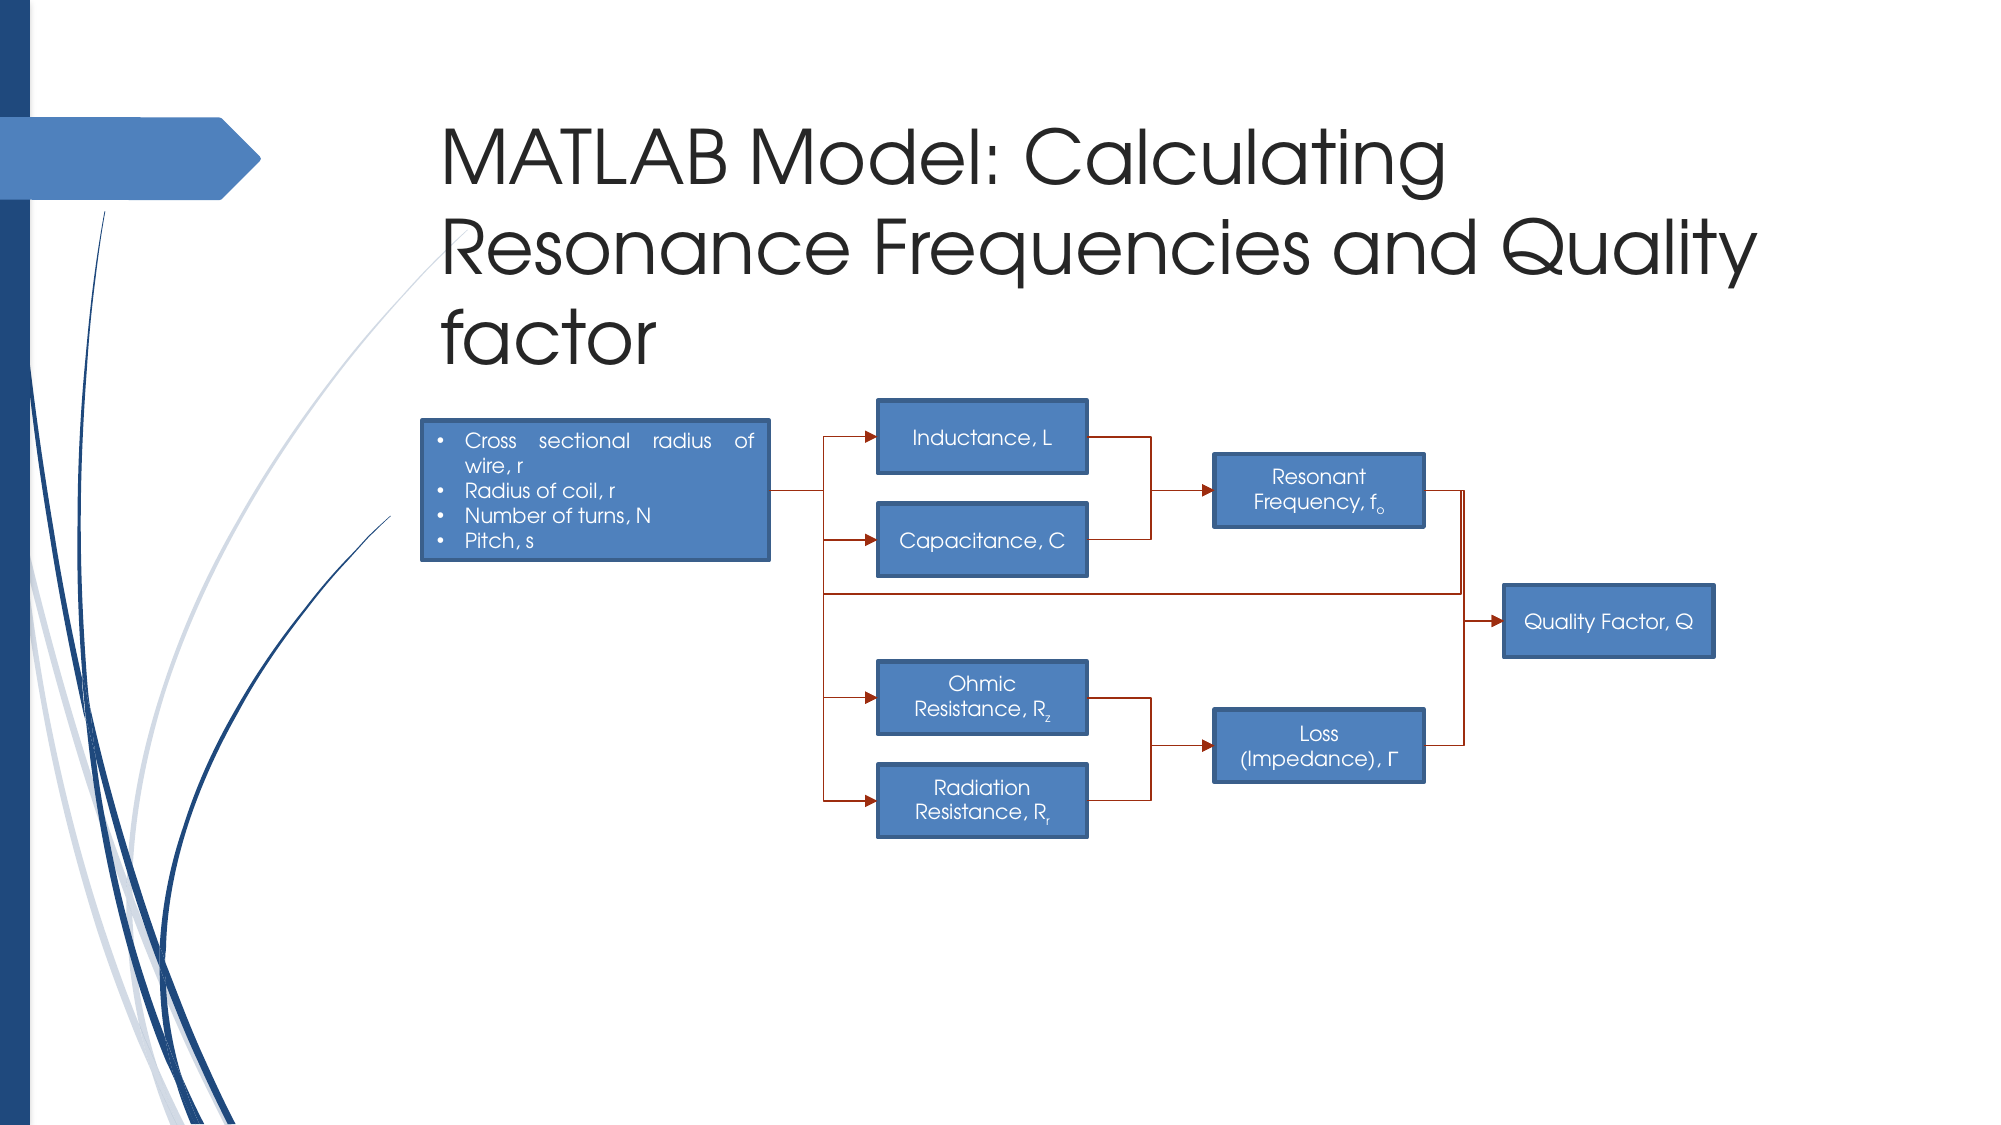

MATLAB Model: Calculating Resonance Frequencies and Quality factor
Inductance, L
Cross sectional radius of wire, r
Radius of coil, r
Number of turns, N
Pitch, s

Resonant Frequency, fo

Capacitance, C
Quality Factor, Q

Ohmic Resistance, Rz

Loss (Impedance), Г

Radiation Resistance, Rr